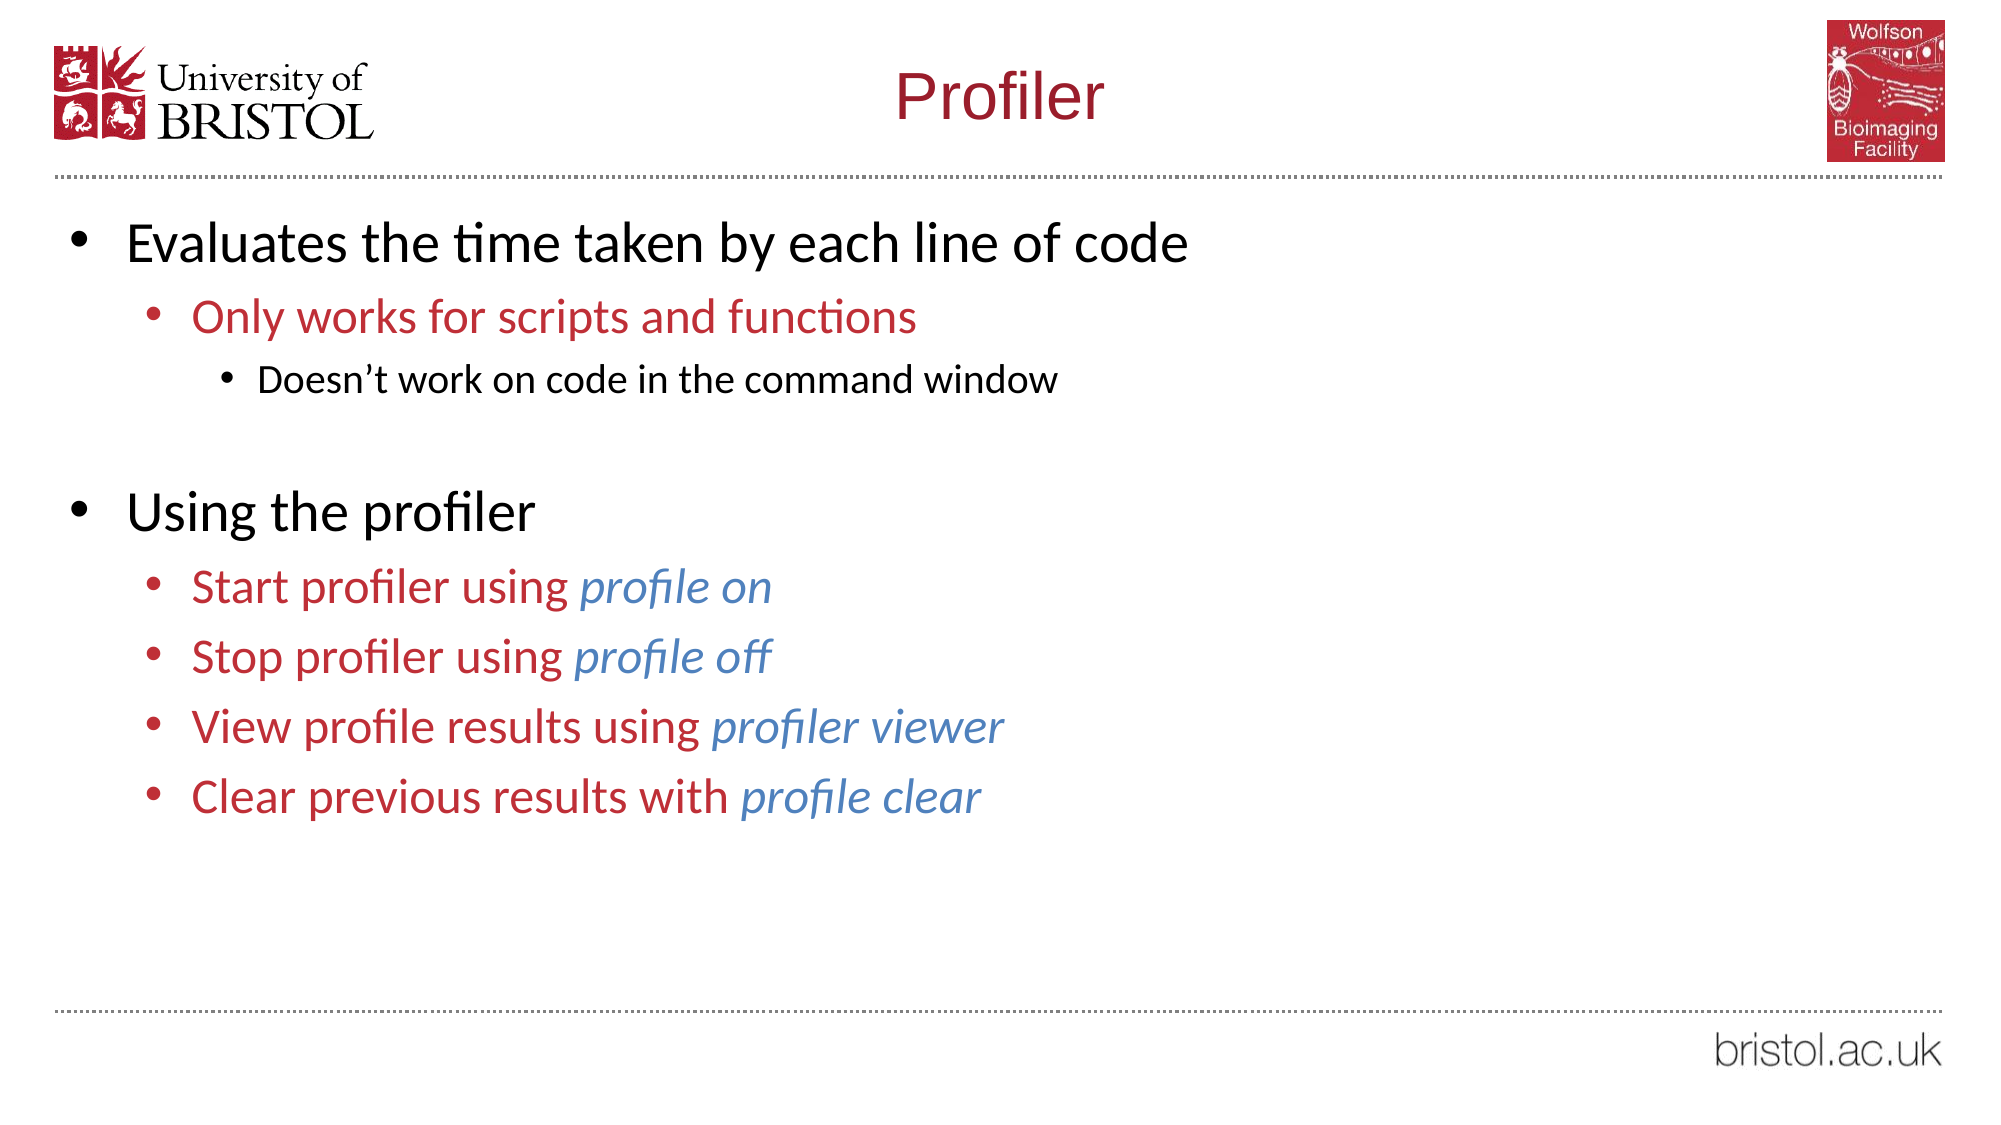

# Profiler
Evaluates the time taken by each line of code
Only works for scripts and functions
Doesn’t work on code in the command window

Using the profiler
Start profiler using profile on
Stop profiler using profile off
View profile results using profiler viewer
Clear previous results with profile clear